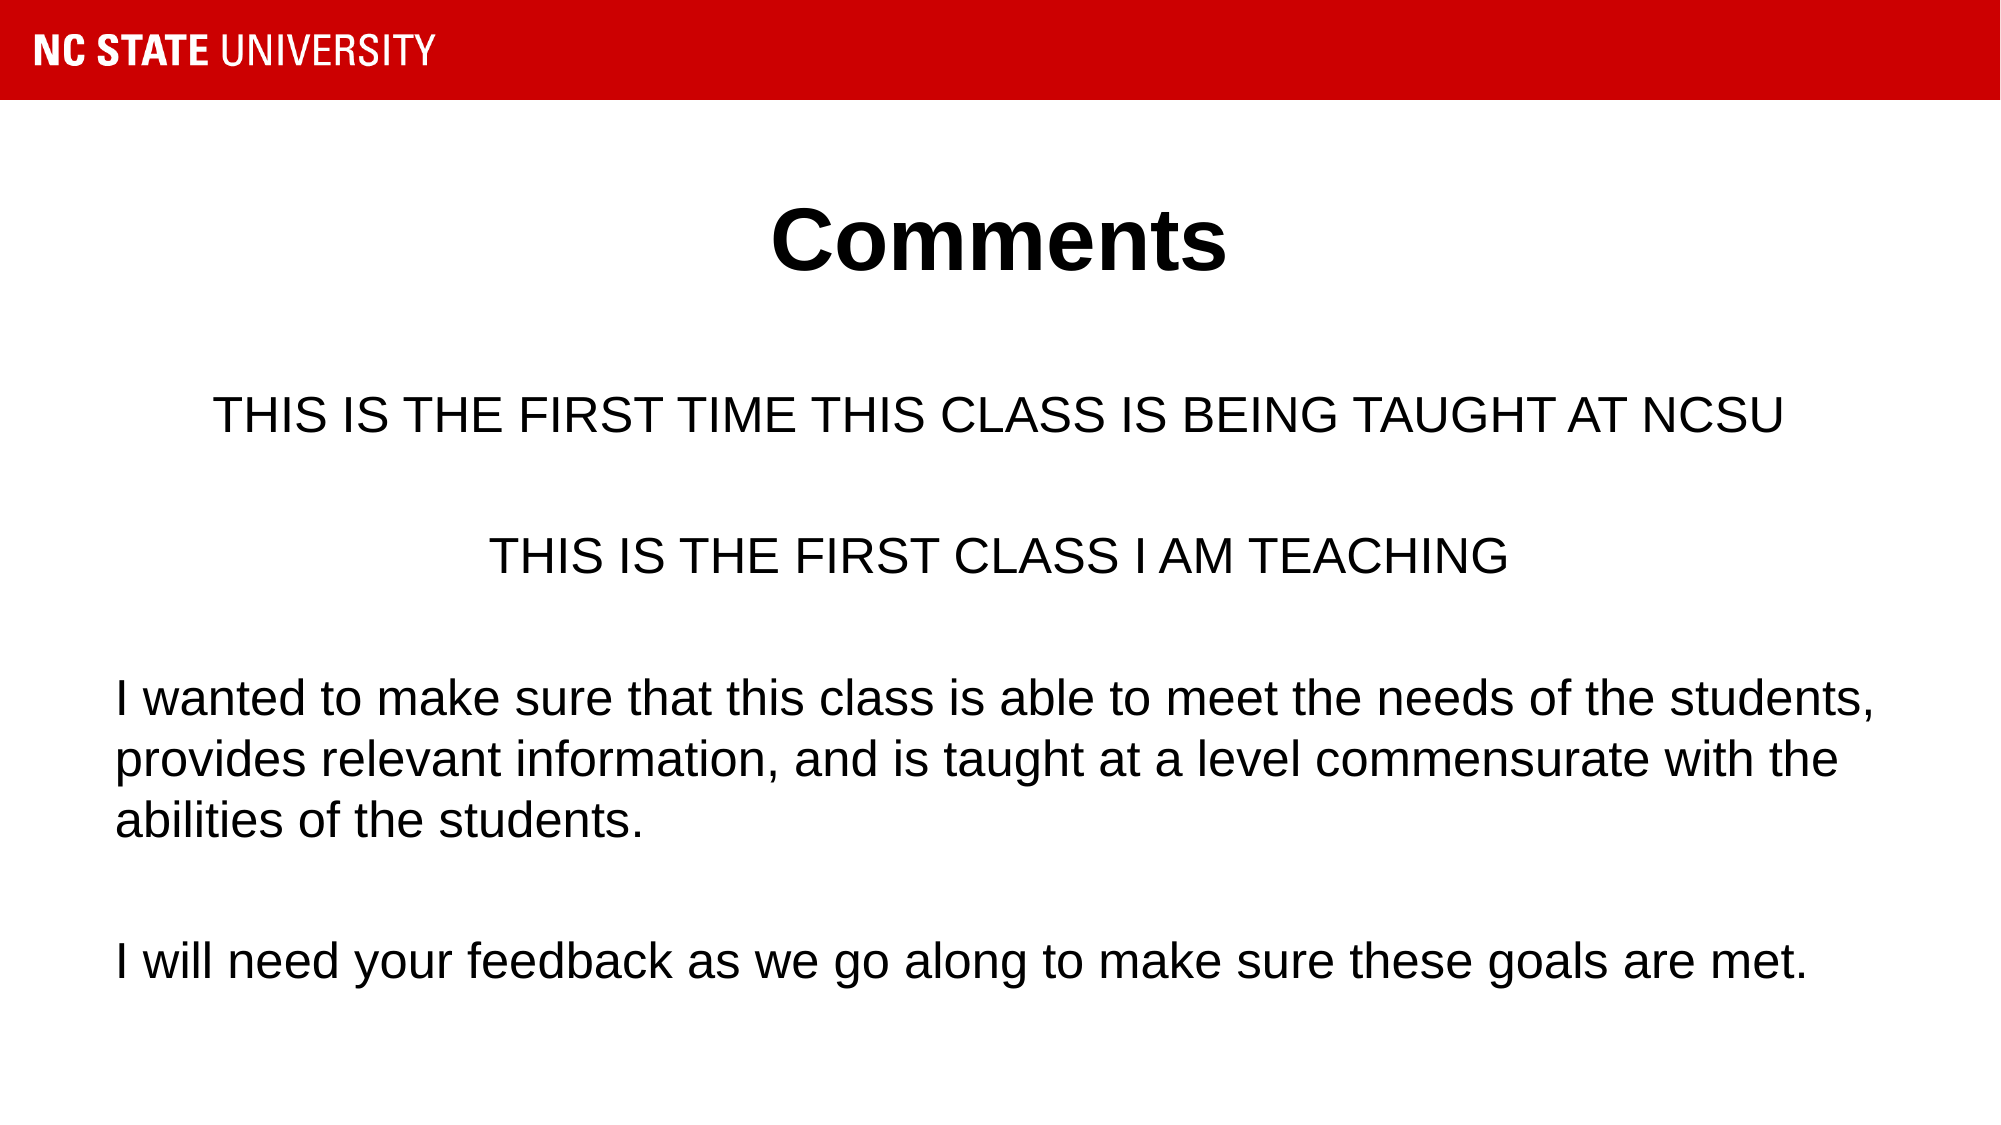

# Comments
THIS IS THE FIRST TIME THIS CLASS IS BEING TAUGHT AT NCSU

THIS IS THE FIRST CLASS I AM TEACHING

I wanted to make sure that this class is able to meet the needs of the students, provides relevant information, and is taught at a level commensurate with the abilities of the students.

I will need your feedback as we go along to make sure these goals are met.